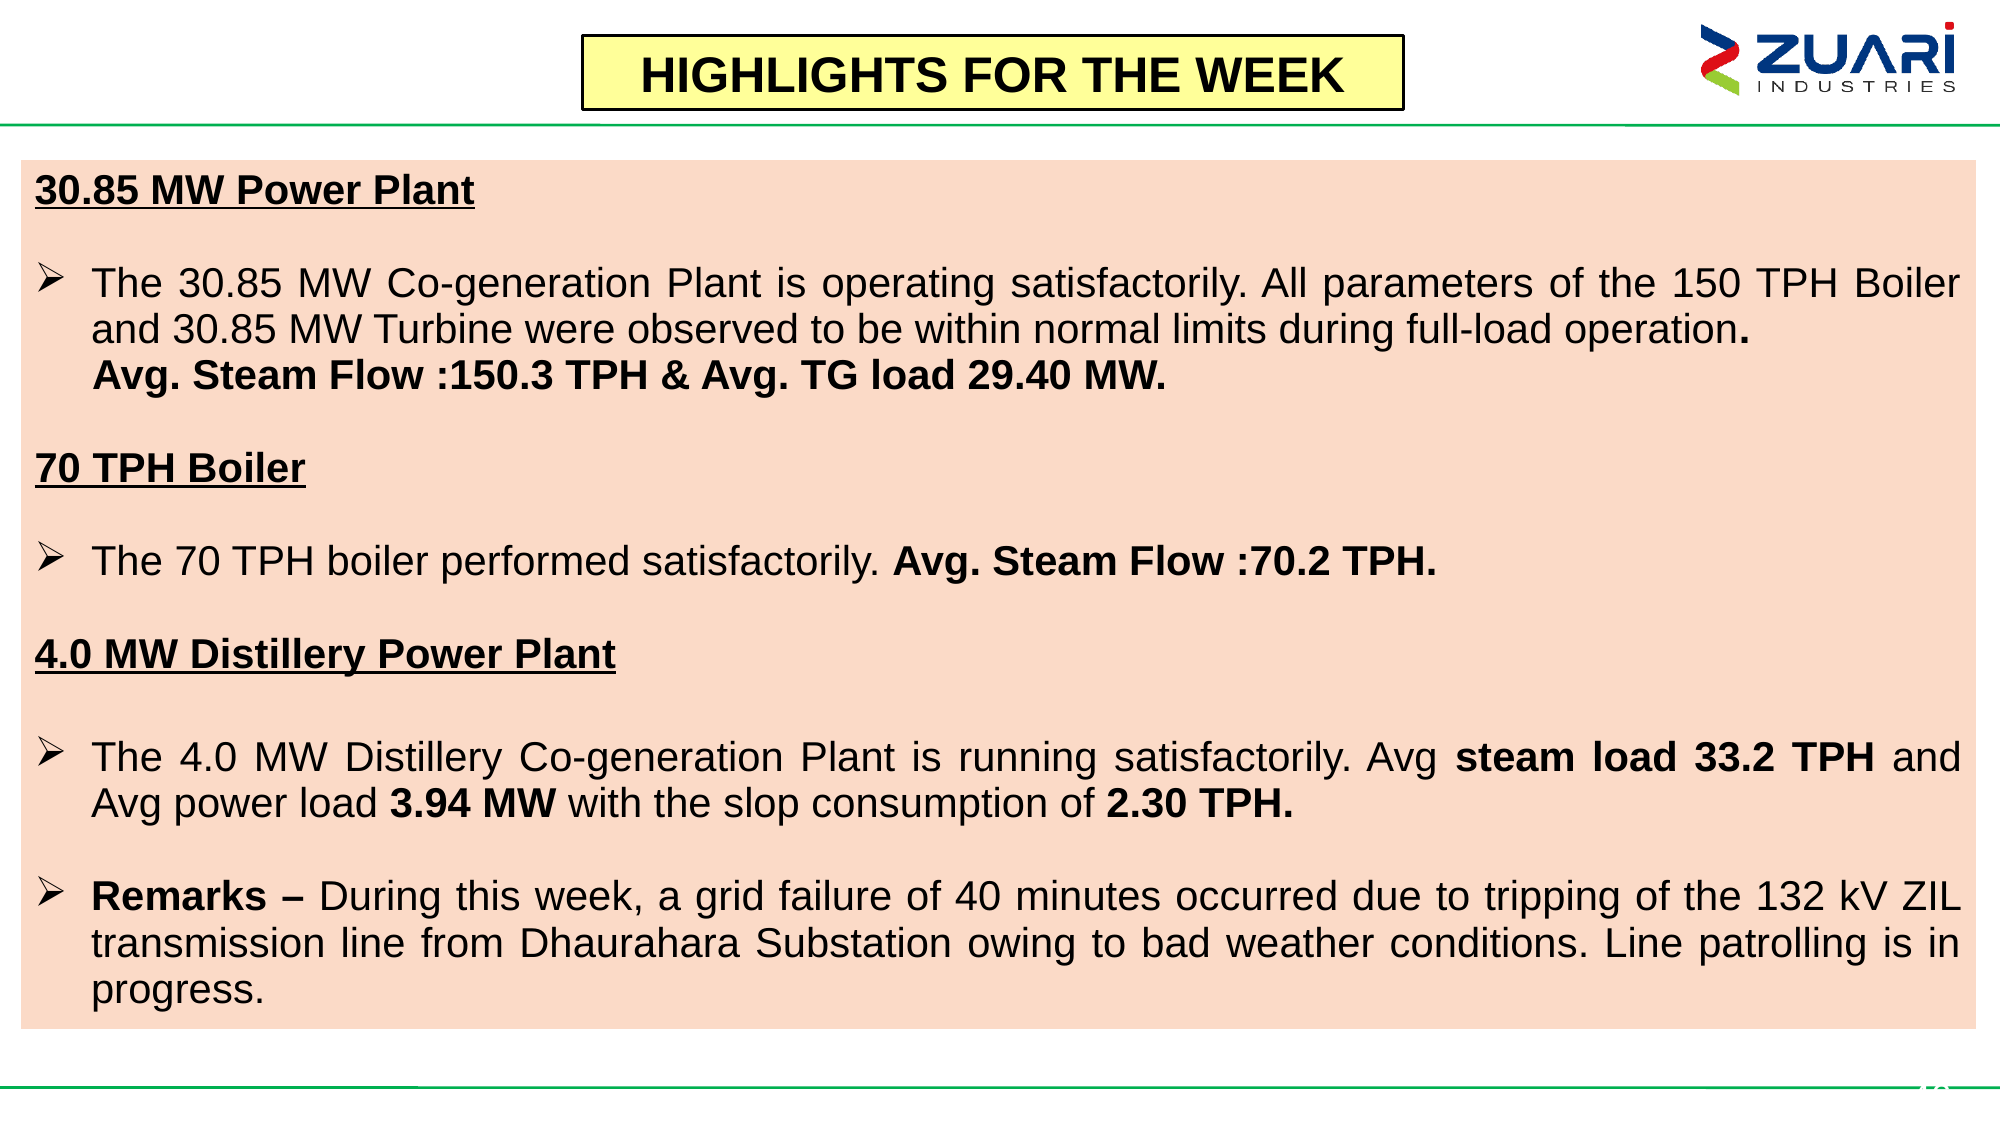

HIGHLIGHTS FOR THE WEEK

| 30.85 MW Power Plant The 30.85 MW Co-generation Plant is operating satisfactorily. All parameters of the 150 TPH Boiler and 30.85 MW Turbine were observed to be within normal limits during full-load operation. Avg. Steam Flow :150.3 TPH & Avg. TG load 29.40 MW. 70 TPH Boiler The 70 TPH boiler performed satisfactorily. Avg. Steam Flow :70.2 TPH. 4.0 MW Distillery Power Plant The 4.0 MW Distillery Co-generation Plant is running satisfactorily. Avg steam load 33.2 TPH and Avg power load 3.94 MW with the slop consumption of 2.30 TPH. Remarks – During this week, a grid failure of 40 minutes occurred due to tripping of the 132 kV ZIL transmission line from Dhaurahara Substation owing to bad weather conditions. Line patrolling is in progress. |
| --- |
46